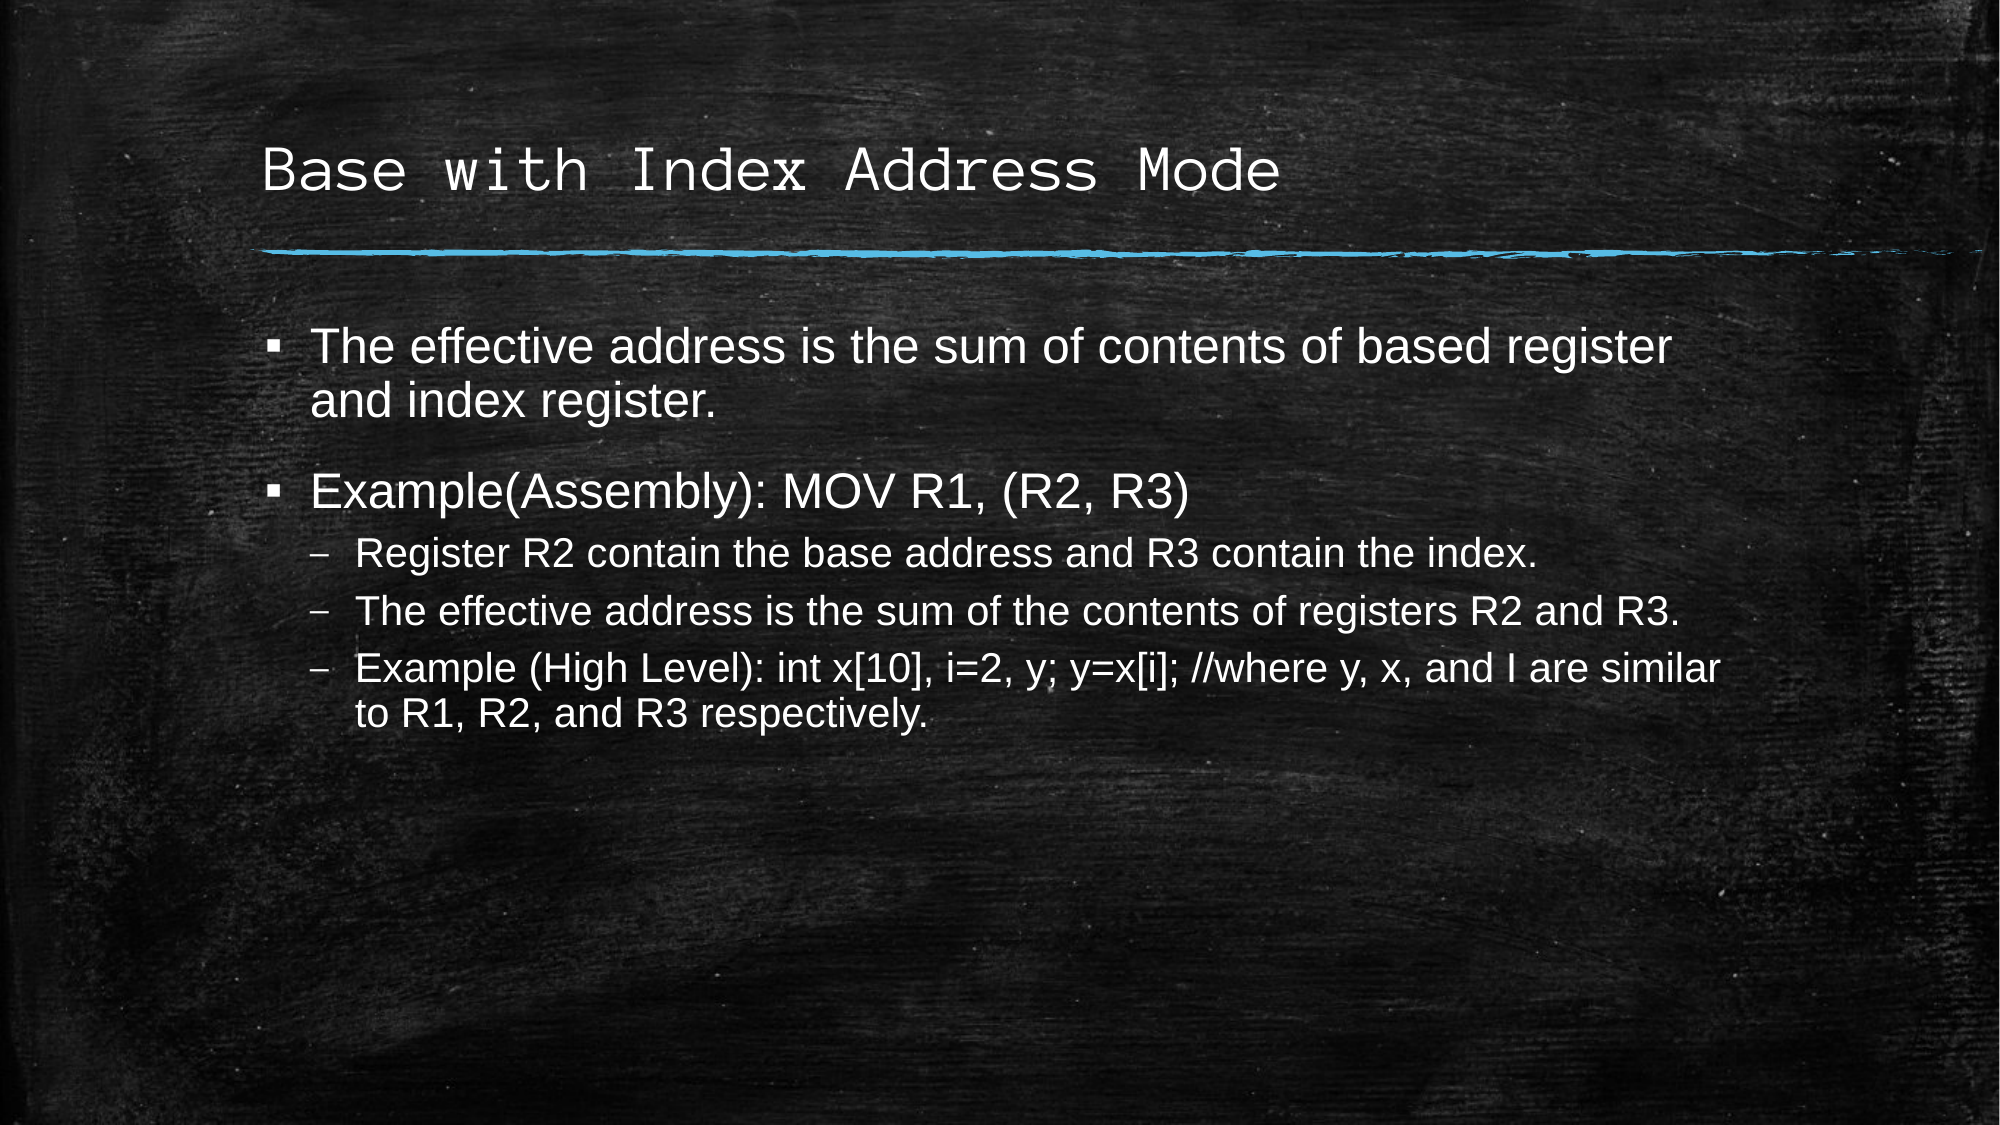

# Base with Index Address Mode
The effective address is the sum of contents of based register and index register.
Example(Assembly): MOV R1, (R2, R3)
Register R2 contain the base address and R3 contain the index.
The effective address is the sum of the contents of registers R2 and R3.
Example (High Level): int x[10], i=2, y; y=x[i]; //where y, x, and I are similar to R1, R2, and R3 respectively.